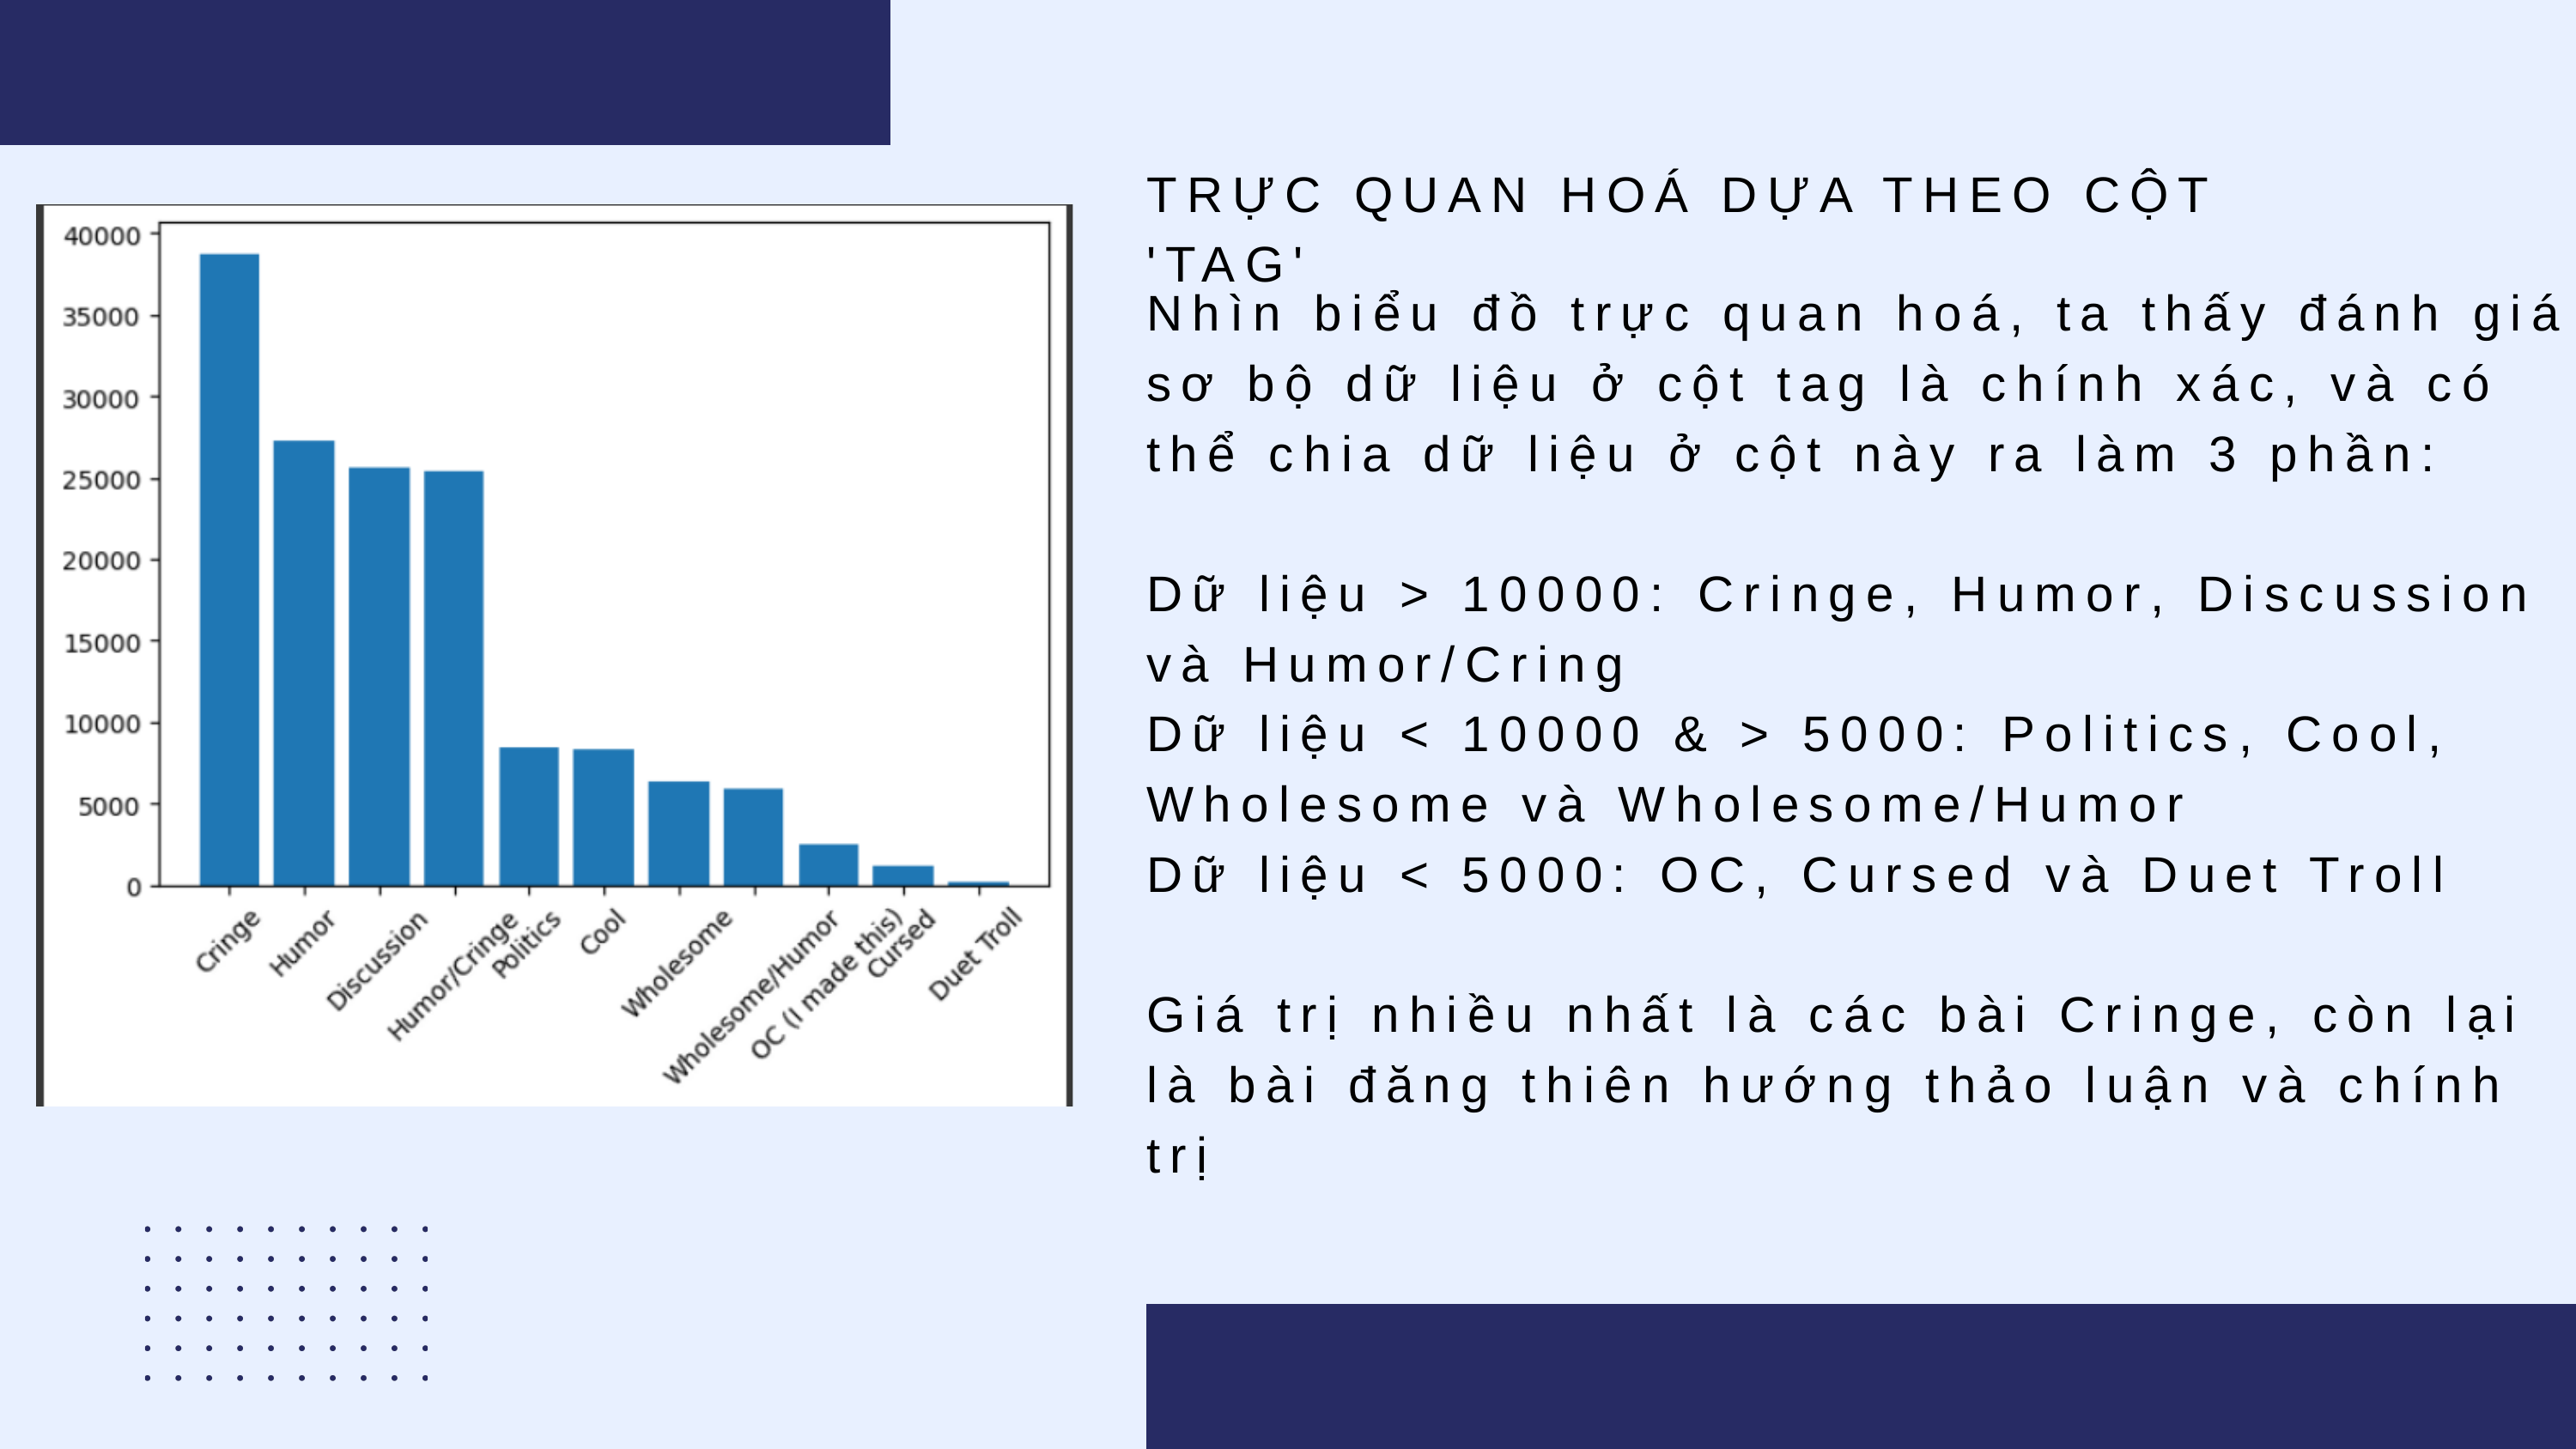

TRỰC QUAN HOÁ DỰA THEO CỘT 'TAG'

Nhìn biểu đồ trực quan hoá, ta thấy đánh giá sơ bộ dữ liệu ở cột tag là chính xác, và có thể chia dữ liệu ở cột này ra làm 3 phần:

Dữ liệu > 10000: Cringe, Humor, Discussion và Humor/Cring
Dữ liệu < 10000 & > 5000: Politics, Cool, Wholesome và Wholesome/Humor
Dữ liệu < 5000: OC, Cursed và Duet Troll

Giá trị nhiều nhất là các bài Cringe, còn lại là bài đăng thiên hướng thảo luận và chính trị